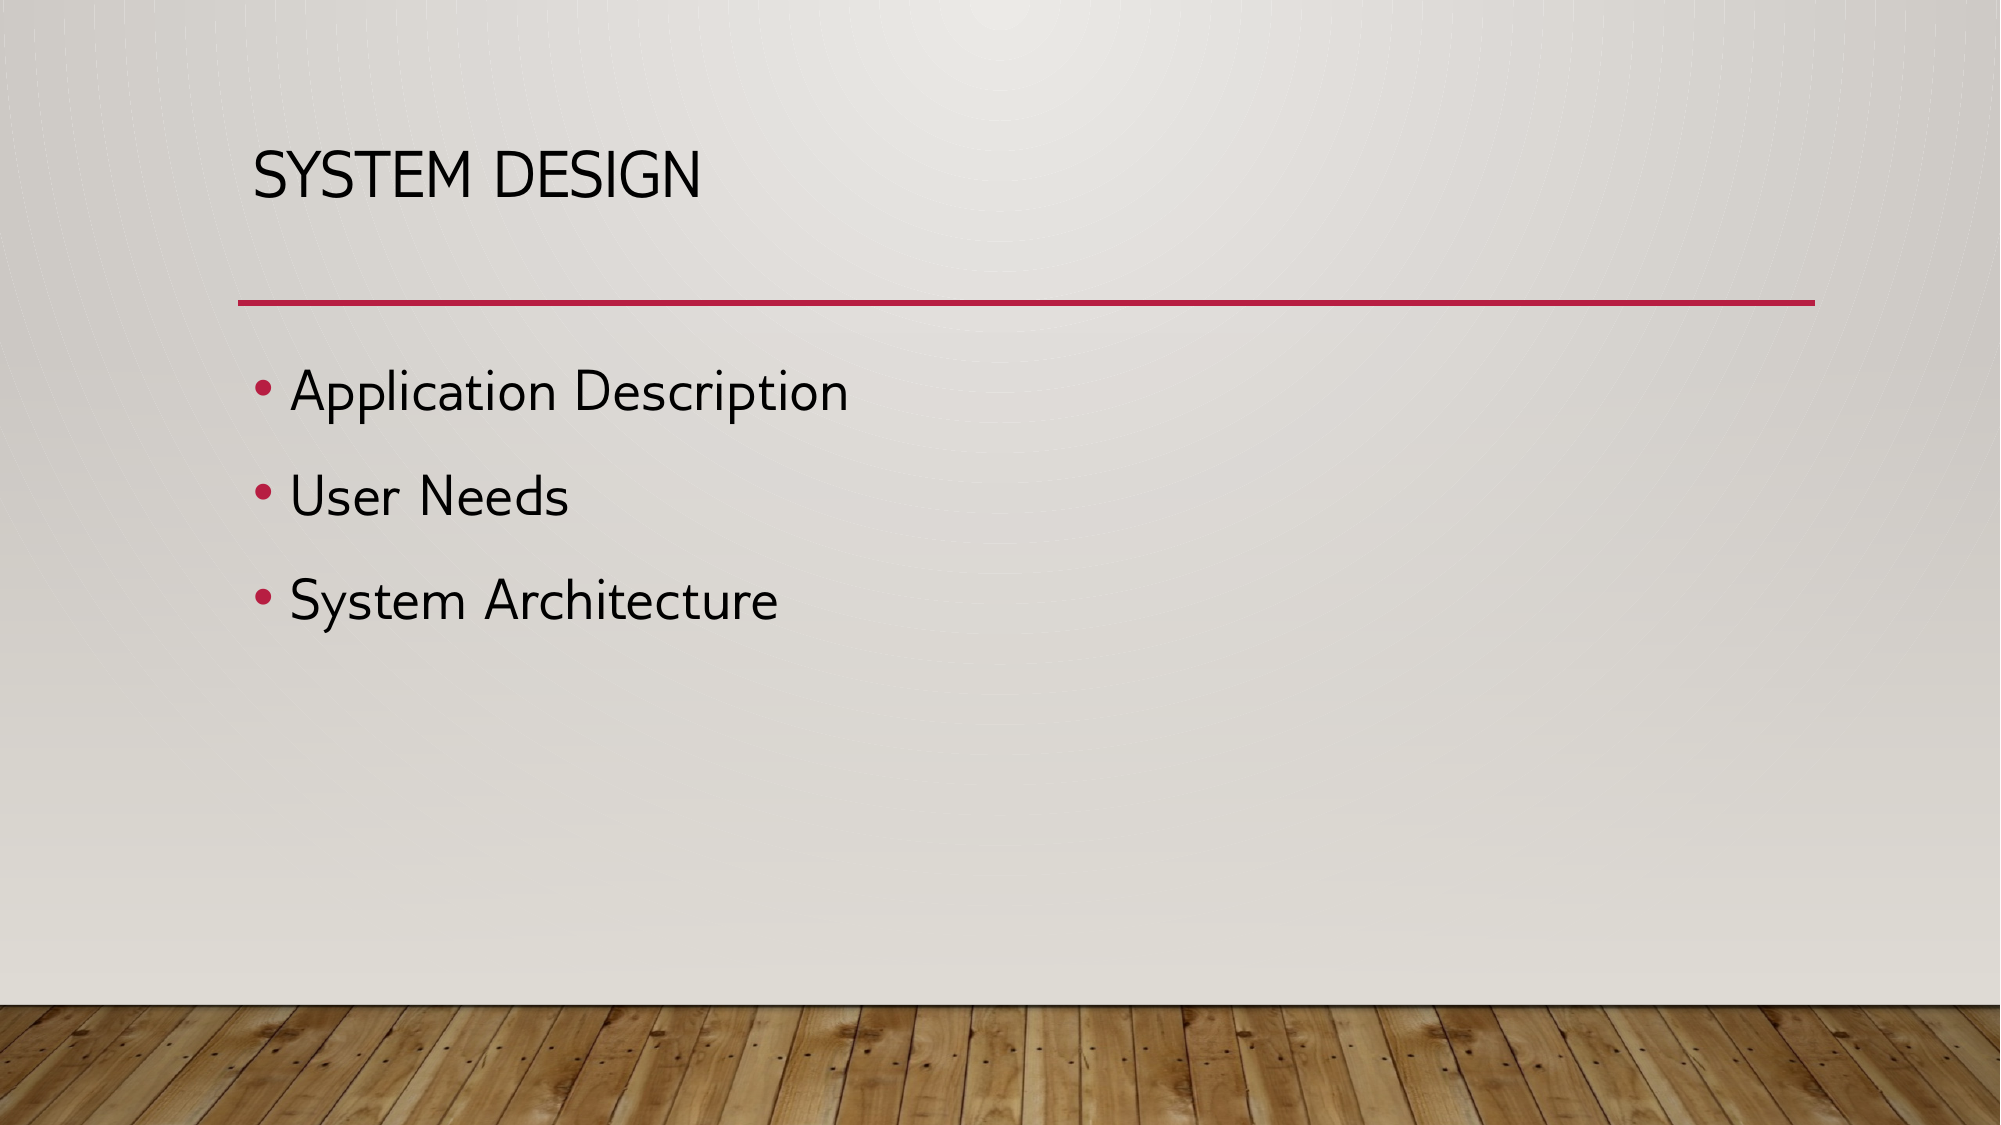

# System Design
Application Description
User Needs
System Architecture